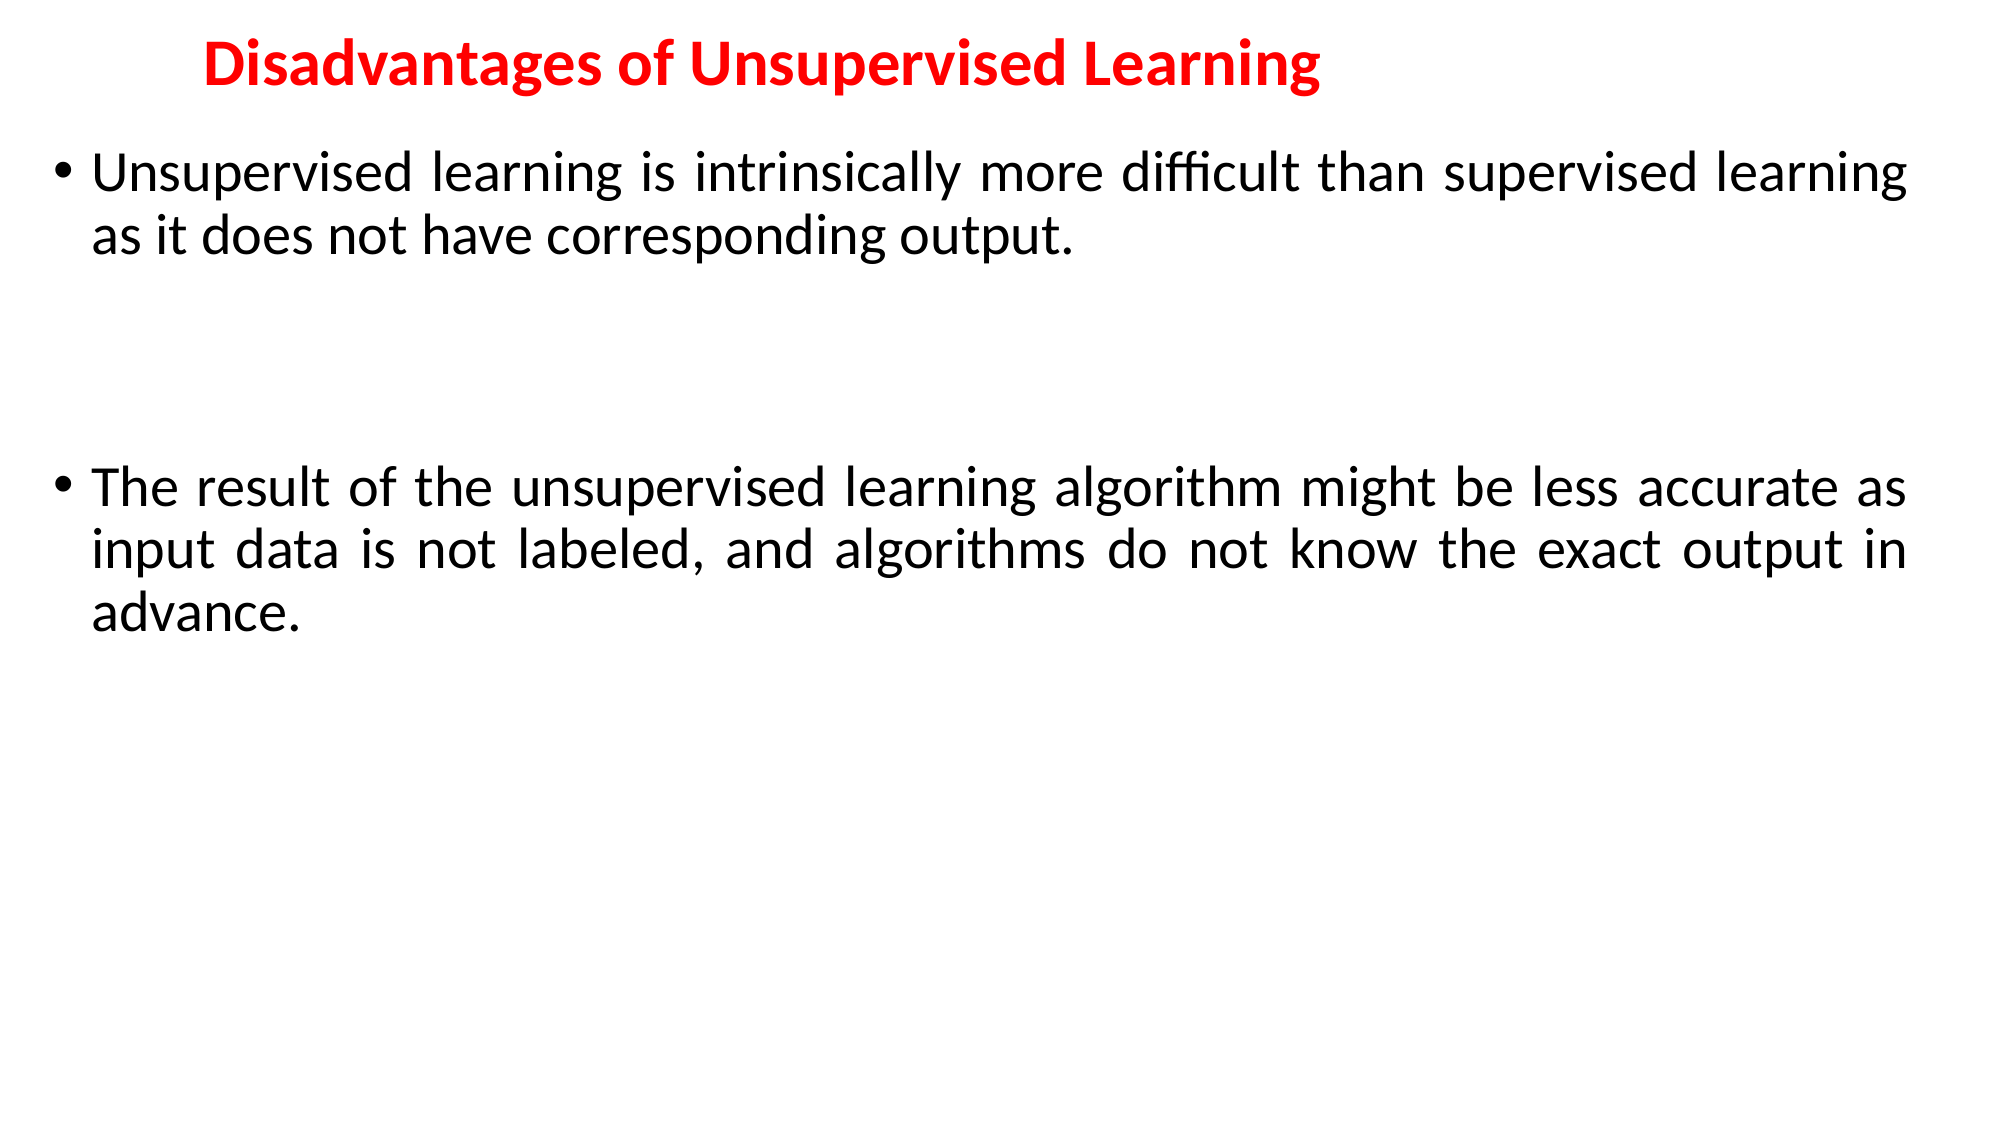

# Disadvantages of Unsupervised Learning
Unsupervised learning is intrinsically more difficult than supervised learning as it does not have corresponding output.

The result of the unsupervised learning algorithm might be less accurate as input data is not labeled, and algorithms do not know the exact output in advance.